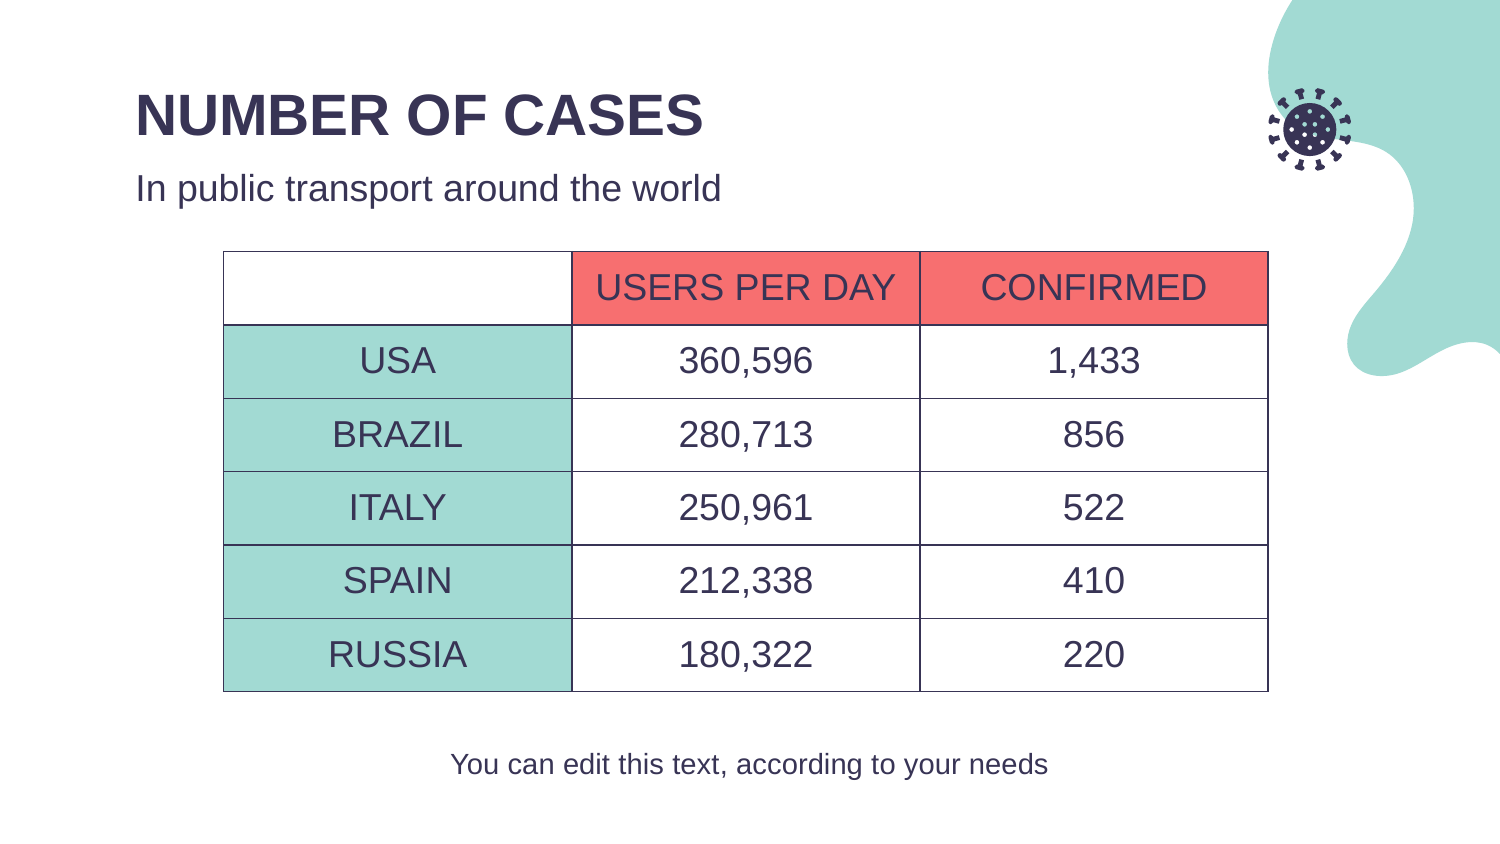

# NUMBER OF CASES

In public transport around the world
|  | USERS PER DAY | CONFIRMED |
| --- | --- | --- |
| USA | 360,596 | 1,433 |
| BRAZIL | 280,713 | 856 |
| ITALY | 250,961 | 522 |
| SPAIN | 212,338 | 410 |
| RUSSIA | 180,322 | 220 |
You can edit this text, according to your needs